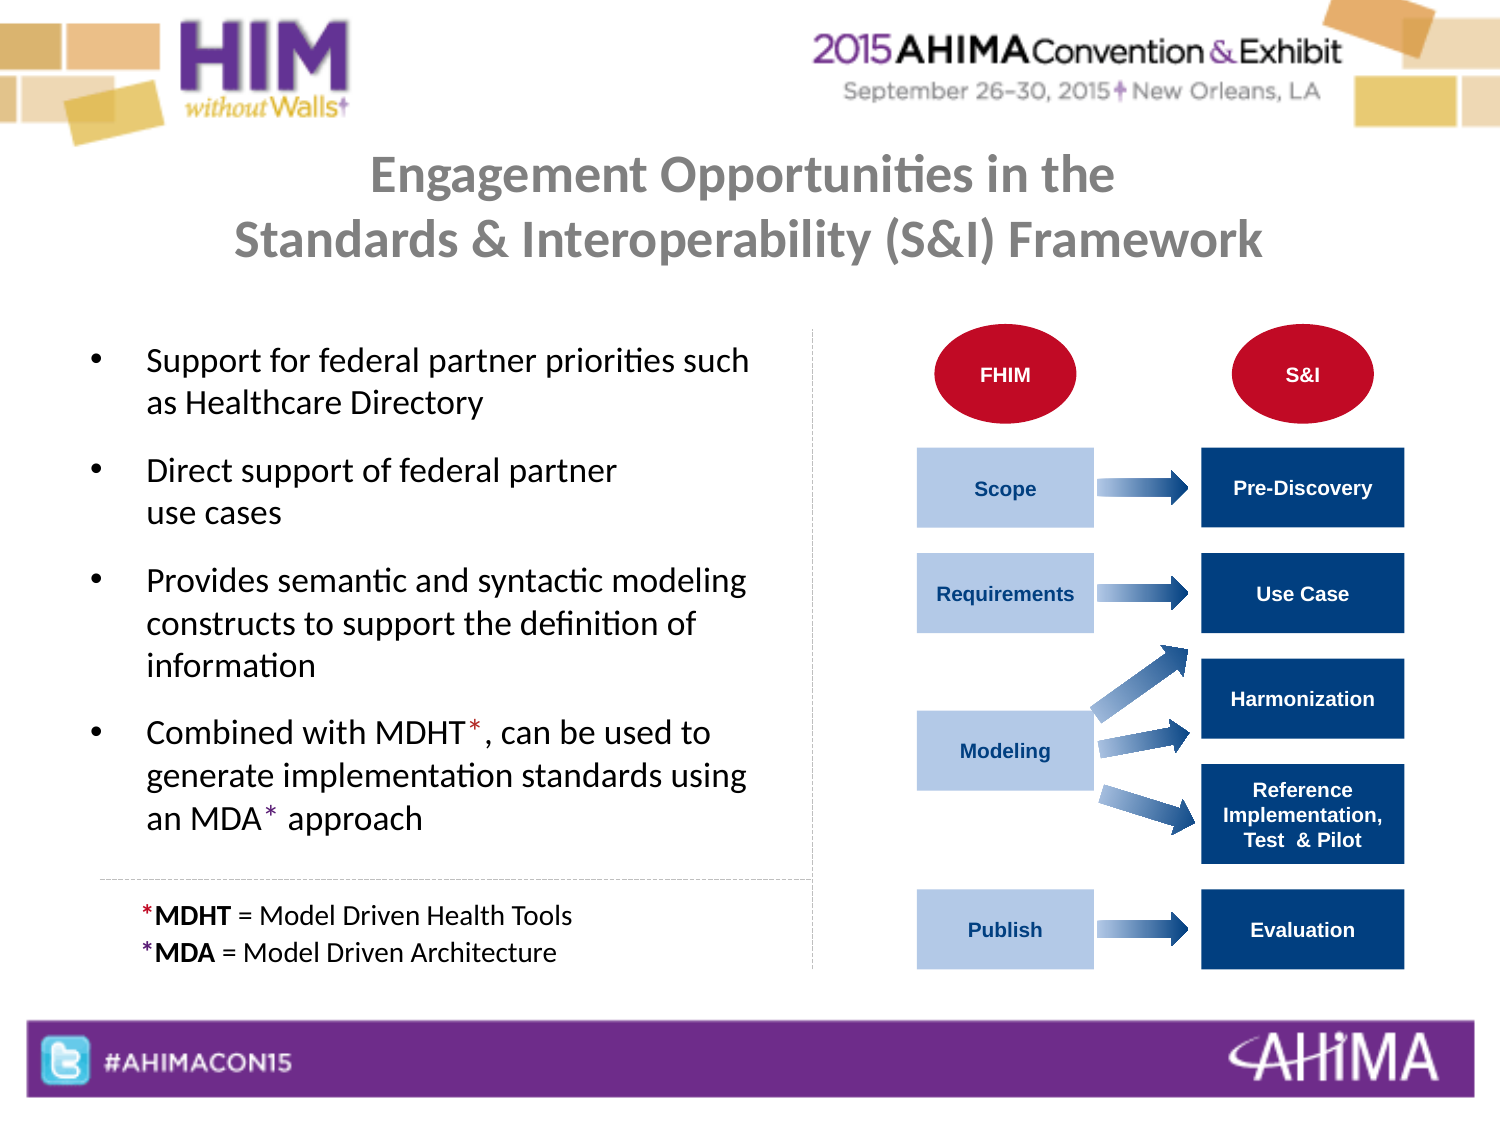

# Engagement Opportunities in the Standards & Interoperability (S&I) Framework
FHIM
S&I
Scope
Pre-Discovery

Requirements
Use Case

Harmonization
Reference Implementation, Test  & Pilot

Modeling

Publish
Evaluation

Support for federal partner priorities such as Healthcare Directory
Direct support of federal partner
use cases
Provides semantic and syntactic modeling constructs to support the definition of information
Combined with MDHT*, can be used to generate implementation standards using an MDA* approach
*MDHT = Model Driven Health Tools
*MDA = Model Driven Architecture